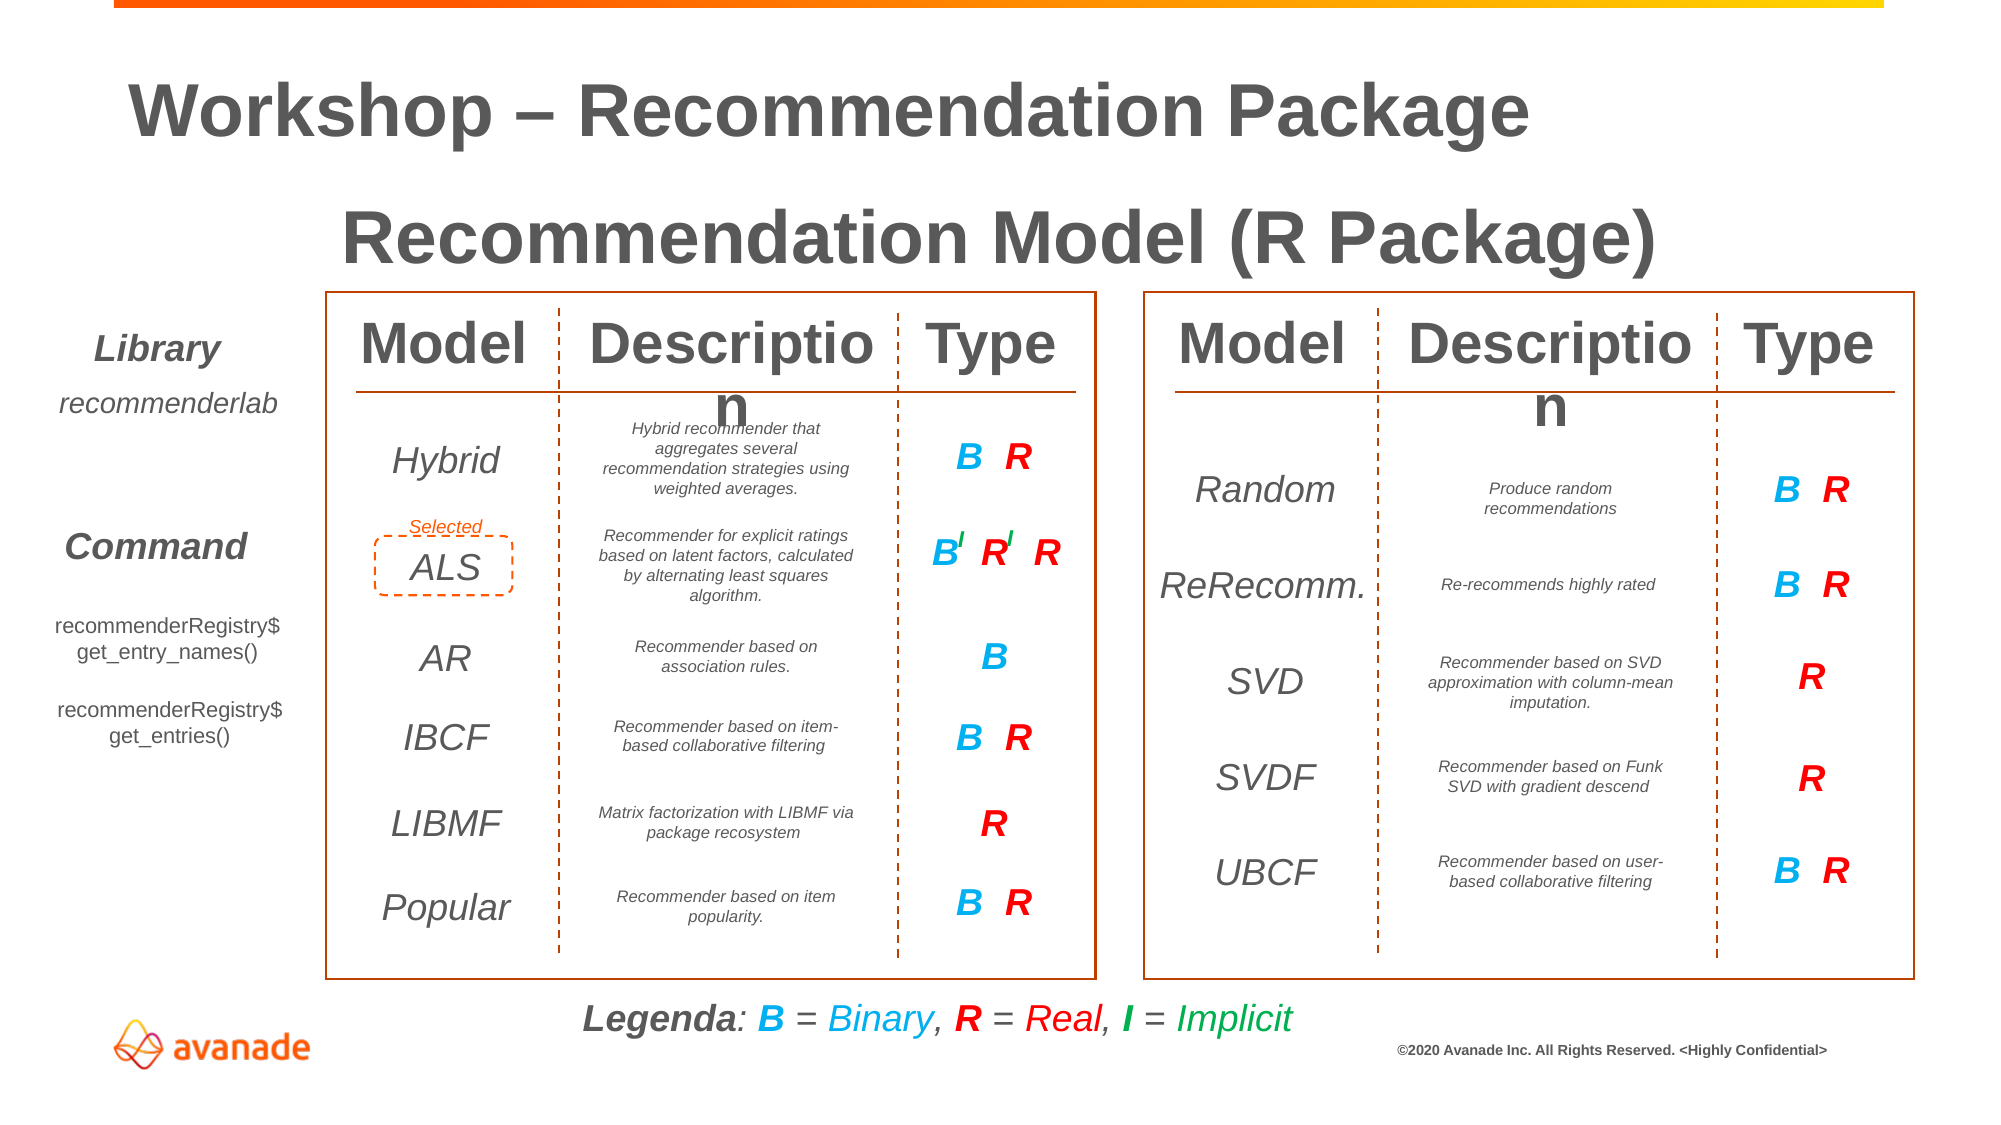

# Workshop – Recommendation Package
Recommendation Model (R Package)

Model
Description
Type
Model
Description
Type
Library
recommenderlab
Hybrid recommender that aggregates several recommendation strategies using weighted averages.
B
R
Hybrid
Random
B
R
Produce random recommendations
Selected
Command
I
I
Recommender for explicit ratings based on latent factors, calculated by alternating least squares algorithm.
B
R
R
ALS

B
R
ReRecomm.
Re-recommends highly rated
recommenderRegistry$get_entry_names()
B
AR
Recommender based on association rules.
Recommender based on SVD approximation with column-mean imputation.
R
SVD
recommenderRegistry$get_entries()
IBCF
B
R
Recommender based on item-based collaborative filtering
SVDF
R
Recommender based on Funk SVD with gradient descend
LIBMF
R
Matrix factorization with LIBMF via package recosystem
B
R
UBCF
Recommender based on user-based collaborative filtering
B
R
Popular
Recommender based on item popularity.
Legenda: B = Binary, R = Real, I = Implicit